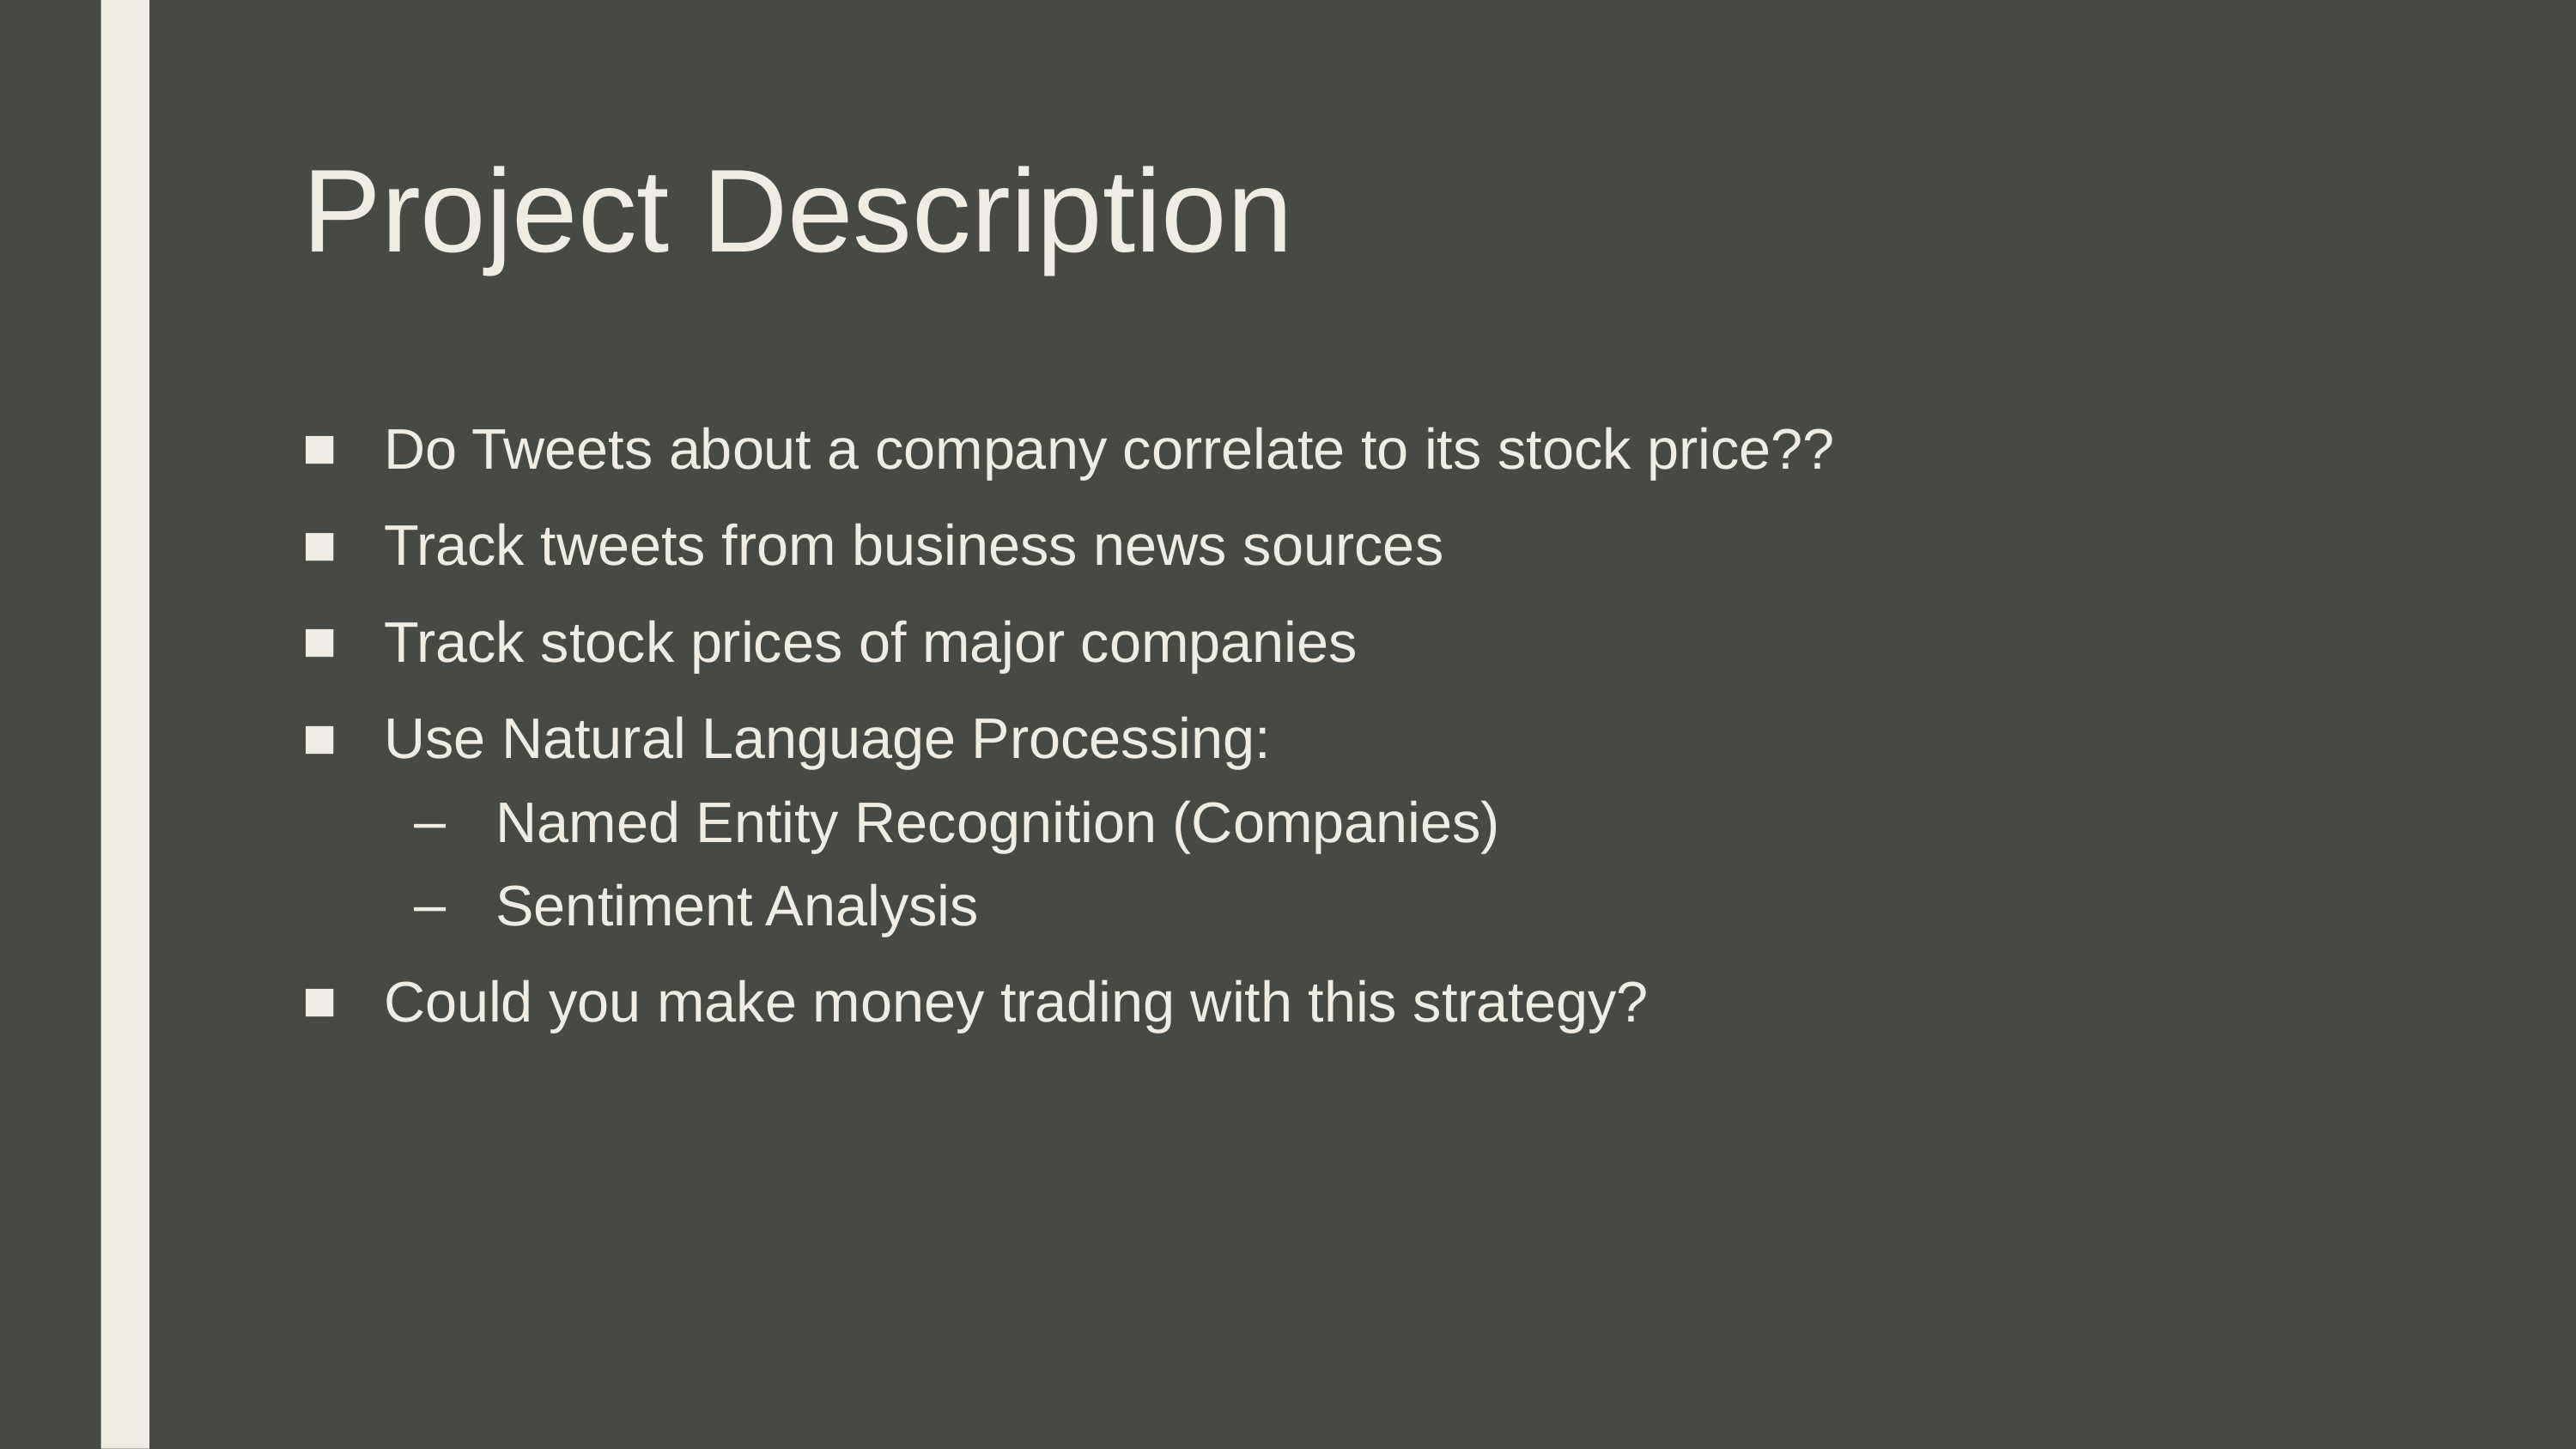

# Project Description
Do Tweets about a company correlate to its stock price??
Track tweets from business news sources
Track stock prices of major companies
Use Natural Language Processing:
Named Entity Recognition (Companies)
Sentiment Analysis
Could you make money trading with this strategy?